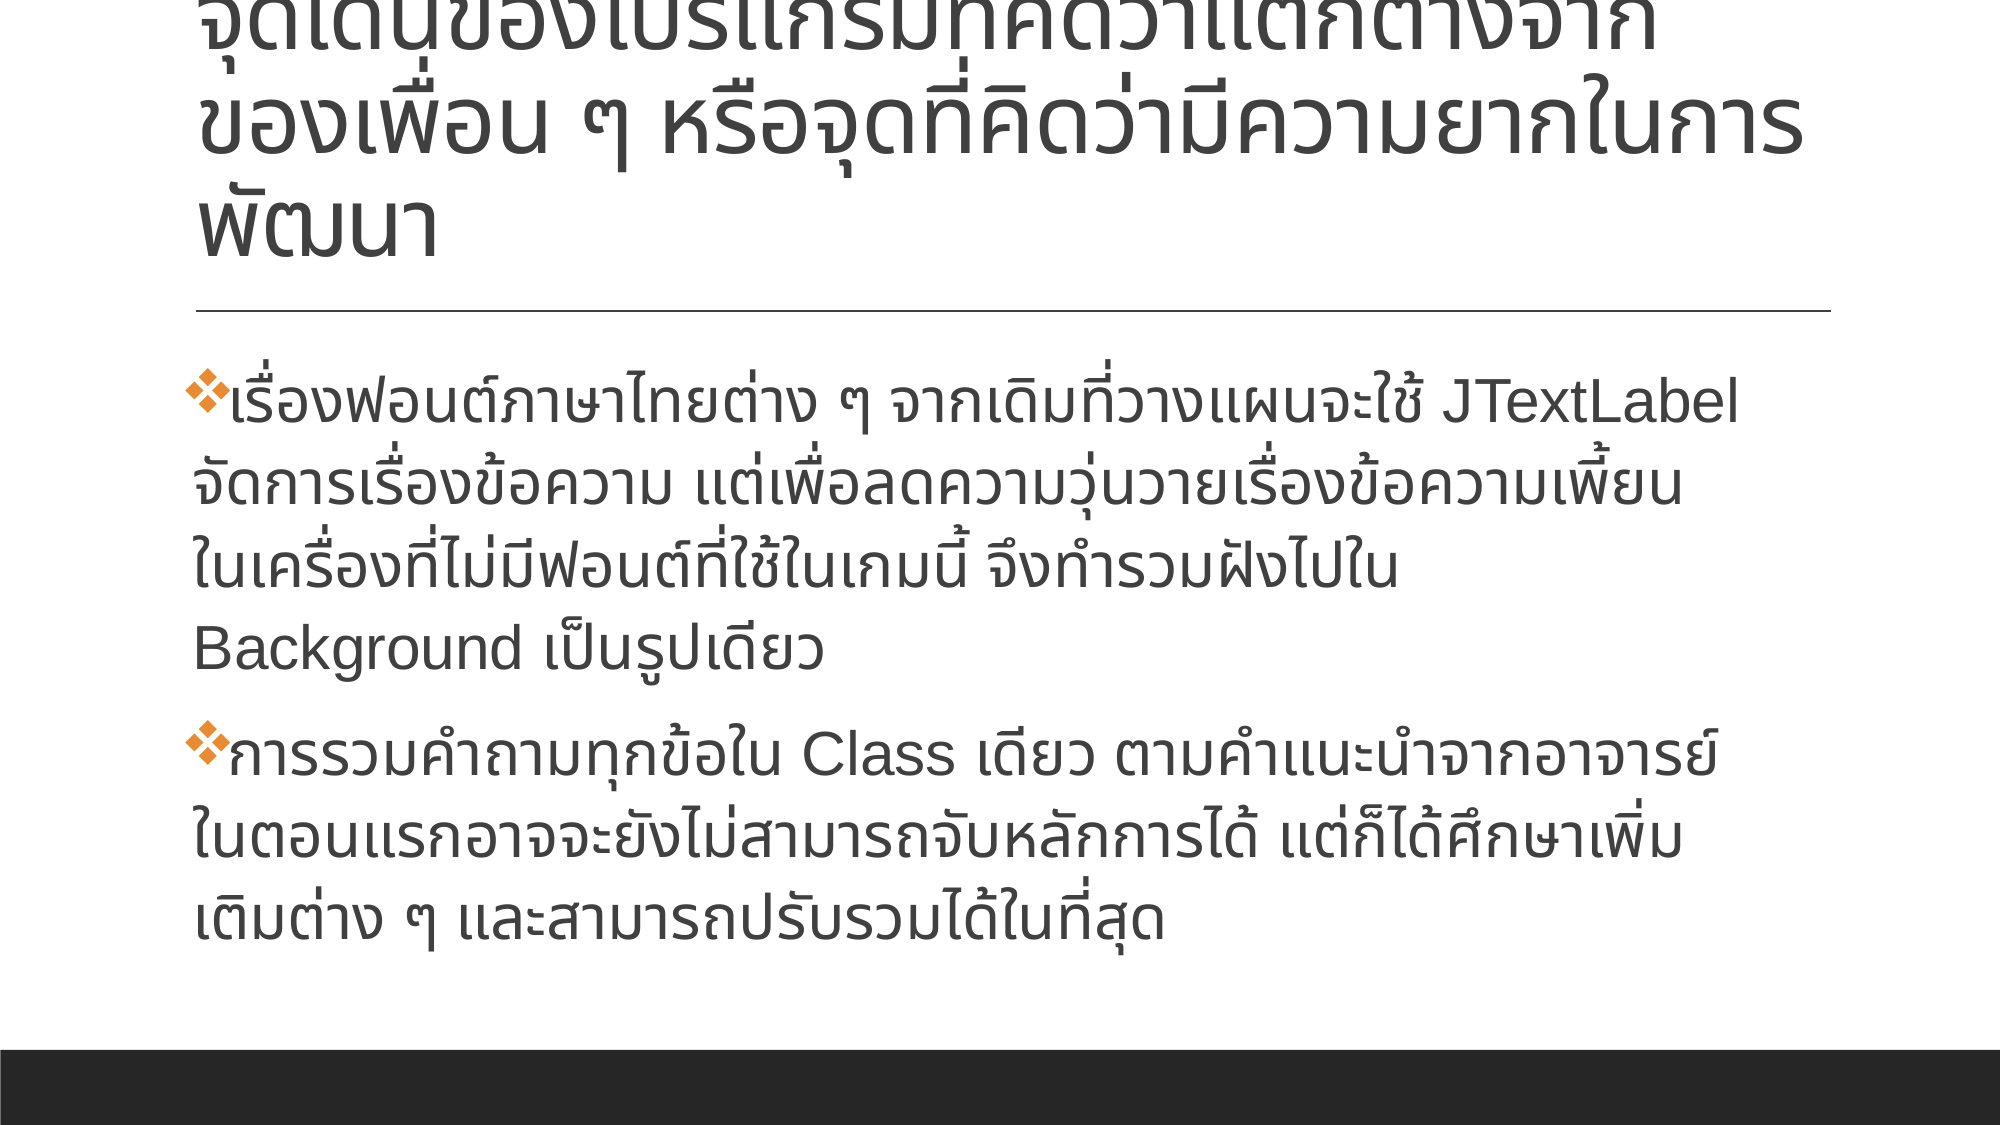

# จุดเด่นของโปรแกรมที่คิดว่าแตกต่างจากของเพื่อน ๆ หรือจุดที่คิดว่ามีความยากในการพัฒนา
เรื่องฟอนต์ภาษาไทยต่าง ๆ จากเดิมที่วางแผนจะใช้ JTextLabel จัดการเรื่องข้อความ แต่เพื่อลดความวุ่นวายเรื่องข้อความเพี้ยน ในเครื่องที่ไม่มีฟอนต์ที่ใช้ในเกมนี้ จึงทำรวมฝังไปใน Background เป็นรูปเดียว
การรวมคำถามทุกข้อใน Class เดียว ตามคำแนะนำจากอาจารย์ ในตอนแรกอาจจะยังไม่สามารถจับหลักการได้ แต่ก็ได้ศึกษาเพิ่มเติมต่าง ๆ และสามารถปรับรวมได้ในที่สุด